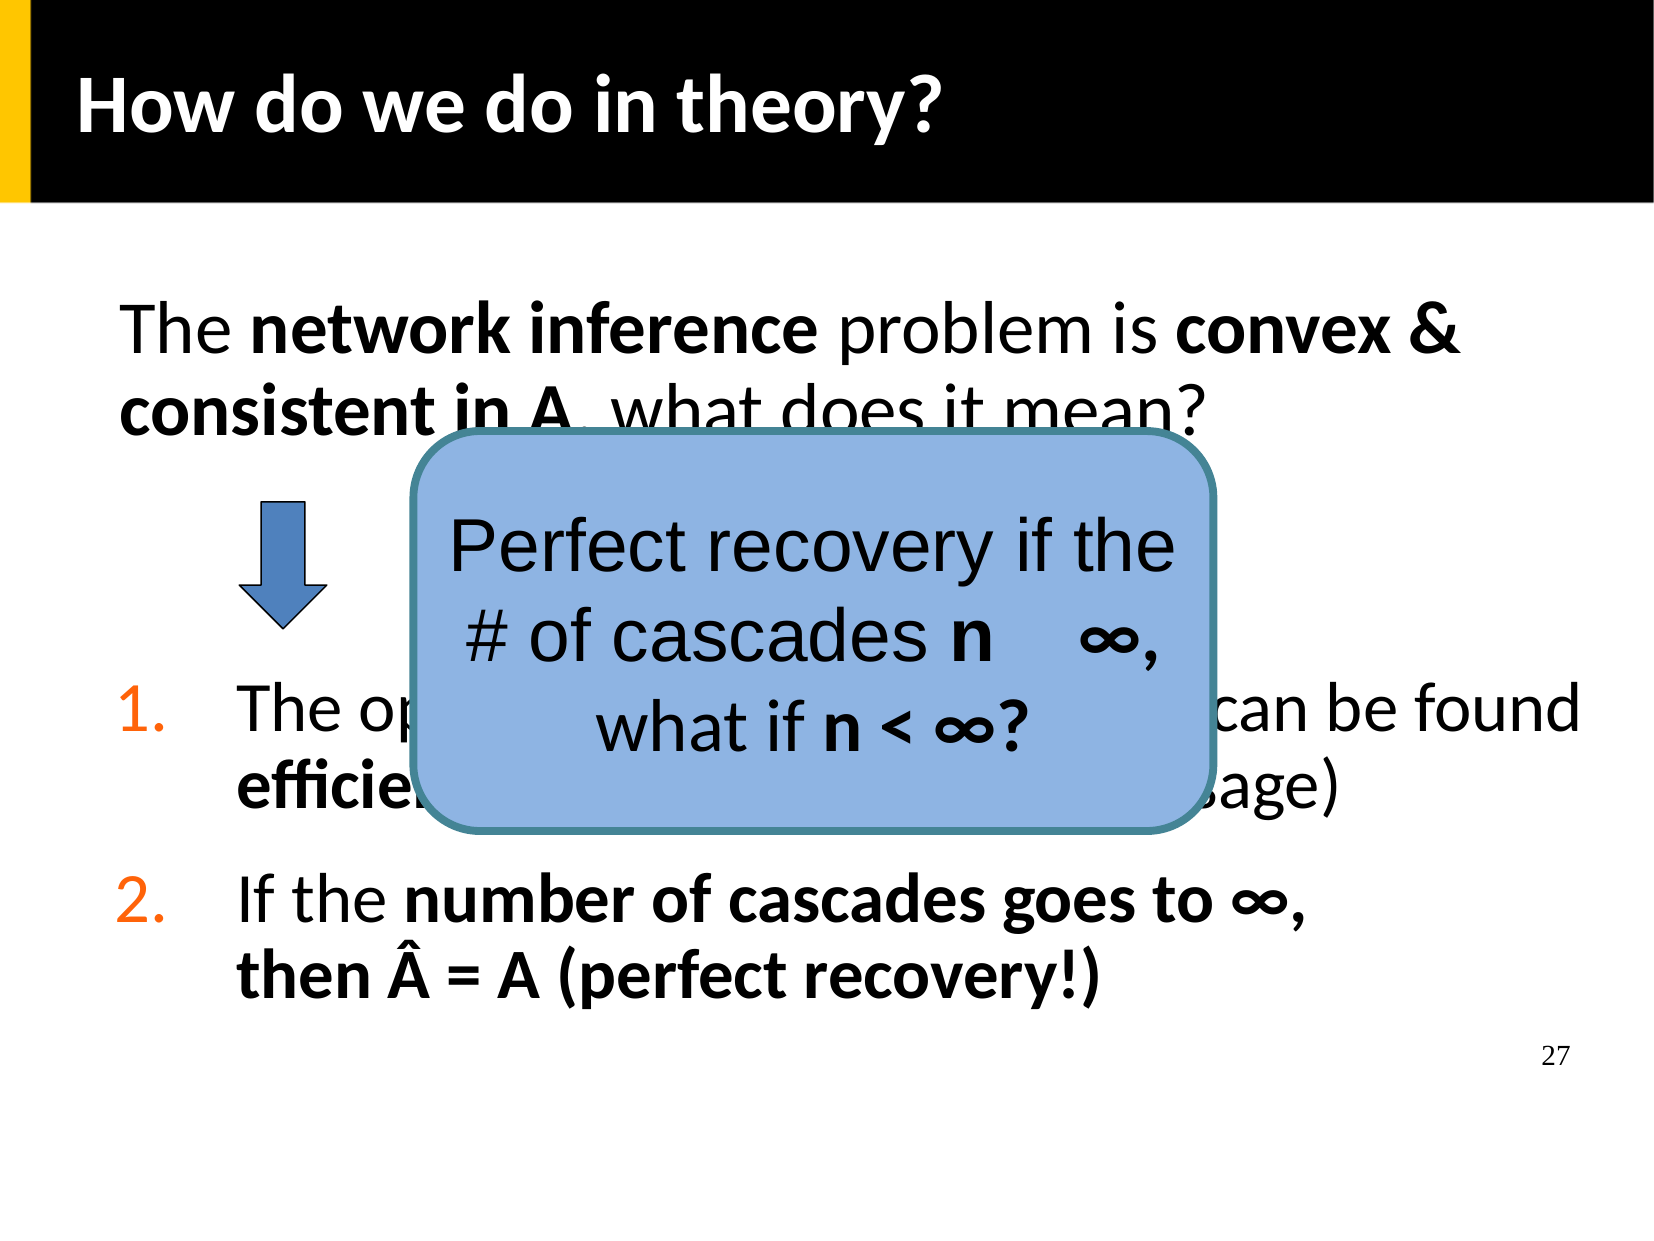

How do we do in theory?
The network inference problem is convex & consistent in A, what does it mean?
Perfect recovery if the # of cascades n    ∞, what if n < ∞?

The optimal rates Â are unique & can be found efficiently (run-time & memory usage)
If the number of cascades goes to ∞,
then Â = A (perfect recovery!)
27